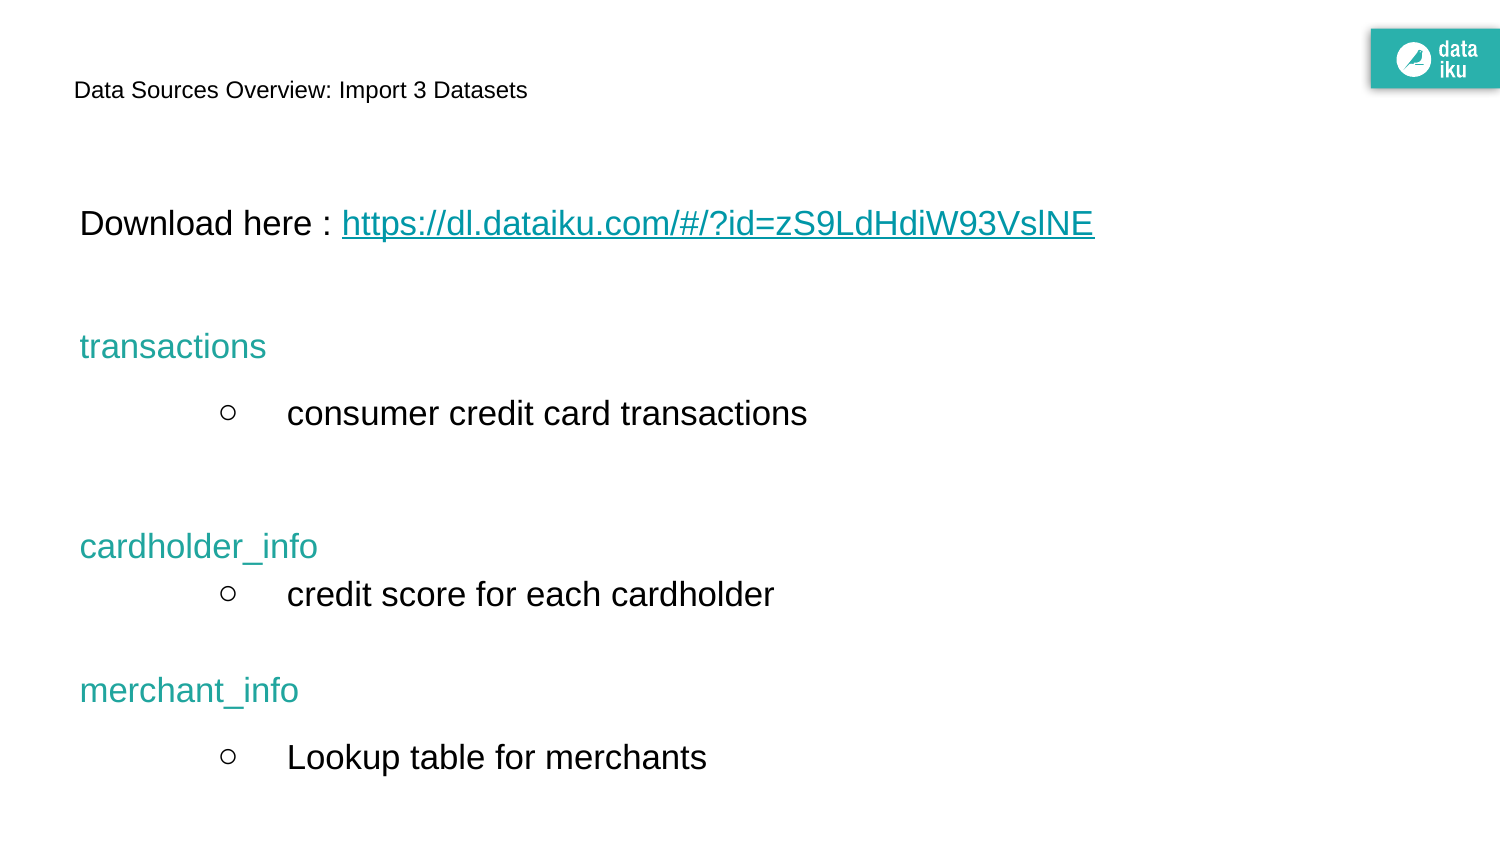

# Data Sources Overview: Import 3 Datasets
Download here : https://dl.dataiku.com/#/?id=zS9LdHdiW93VslNE

transactions
consumer credit card transactions

cardholder_info
credit score for each cardholder

merchant_info
Lookup table for merchants